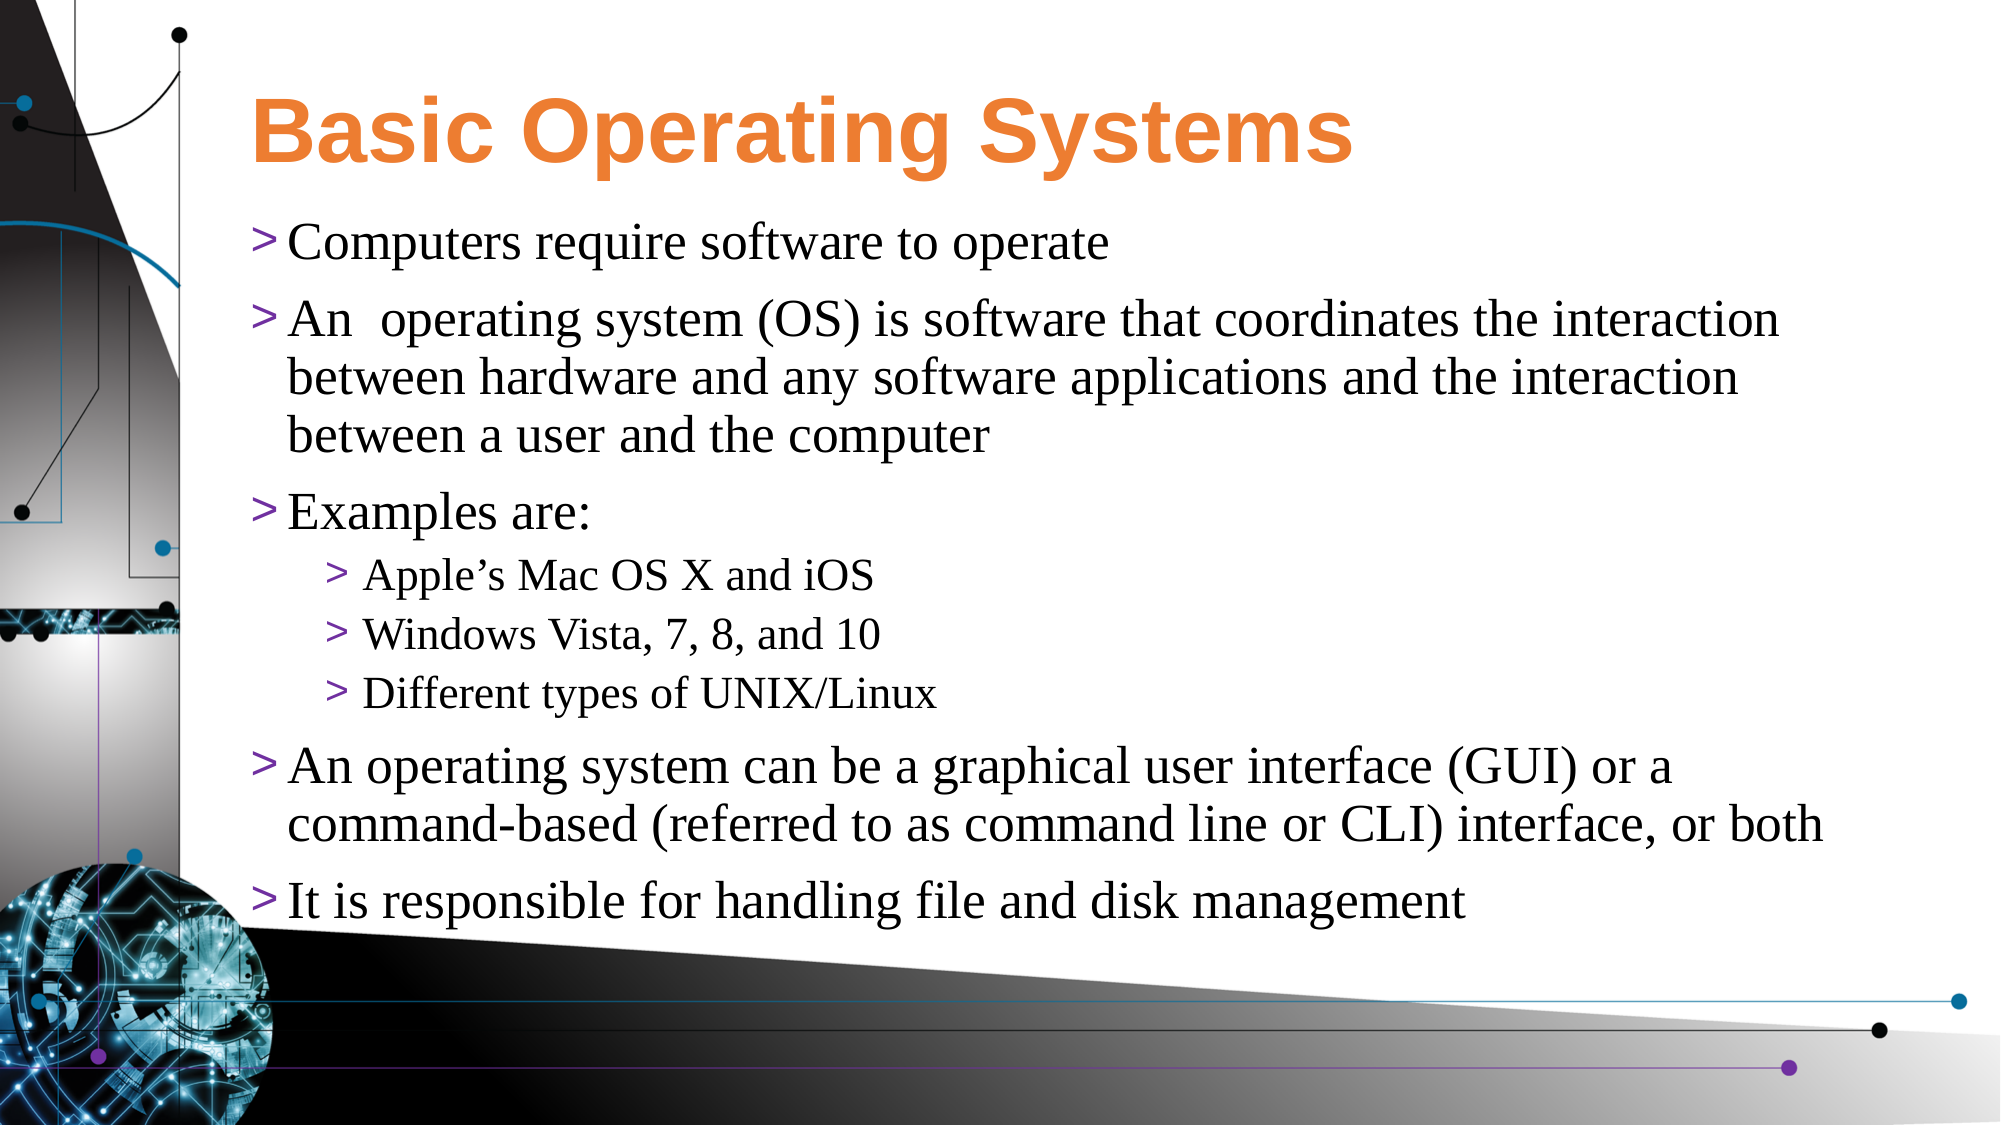

# Basic Operating Systems
Computers require software to operate
An  operating system (OS) is software that coordinates the interaction between hardware and any software applications and the interaction between a user and the computer
Examples are:
Apple’s Mac OS X and iOS
Windows Vista, 7, 8, and 10
Different types of UNIX/Linux
An operating system can be a graphical user interface (GUI) or a command-based (referred to as command line or CLI) interface, or both
It is responsible for handling file and disk management